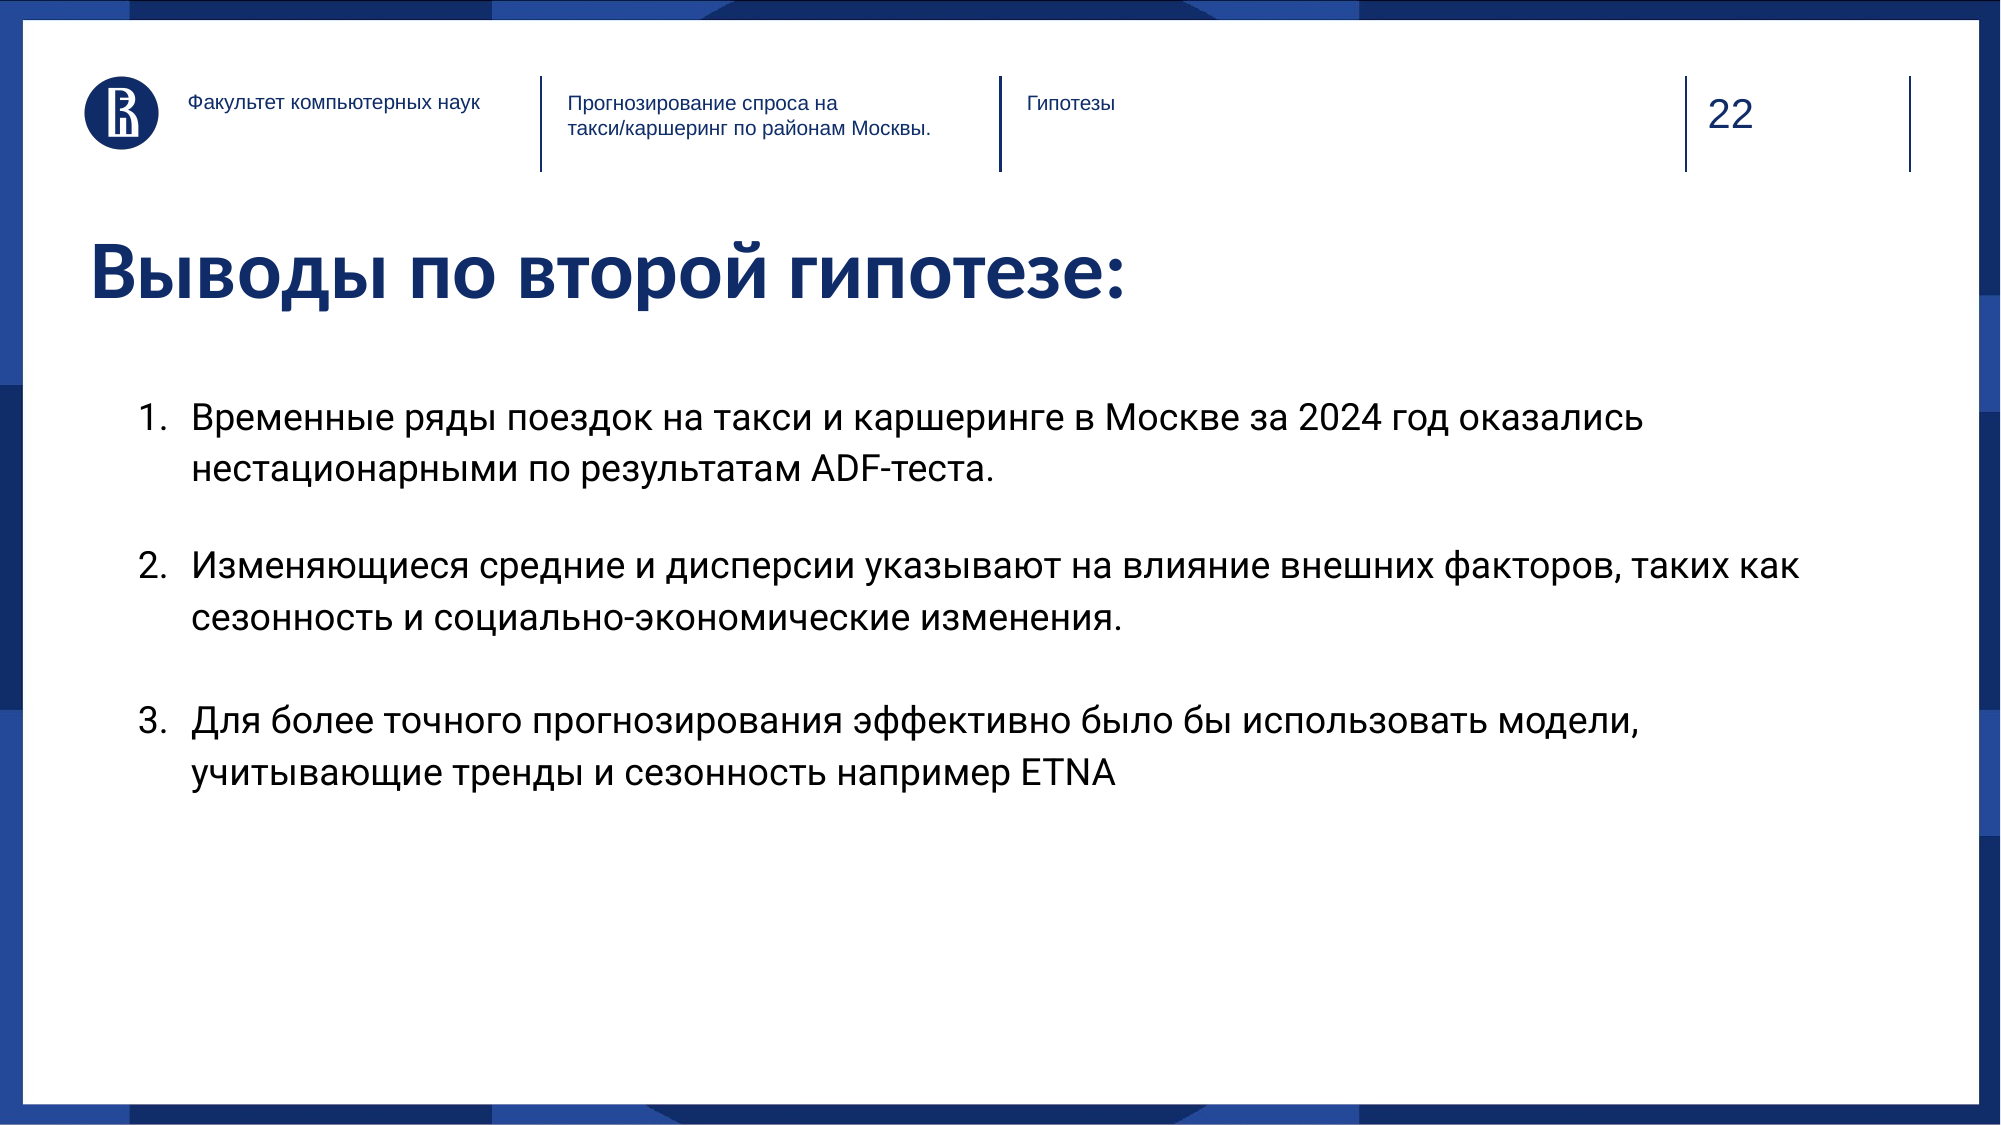

Факультет компьютерных наук
Гипотезы
Прогнозирование спроса на такси/каршеринг по районам Москвы.
Выводы по второй гипотезе:
Временные ряды поездок на такси и каршеринге в Москве за 2024 год оказались нестационарными по результатам ADF-теста.
Изменяющиеся средние и дисперсии указывают на влияние внешних факторов, таких как сезонность и социально-экономические изменения.
Для более точного прогнозирования эффективно было бы использовать модели, учитывающие тренды и сезонность например ETNA